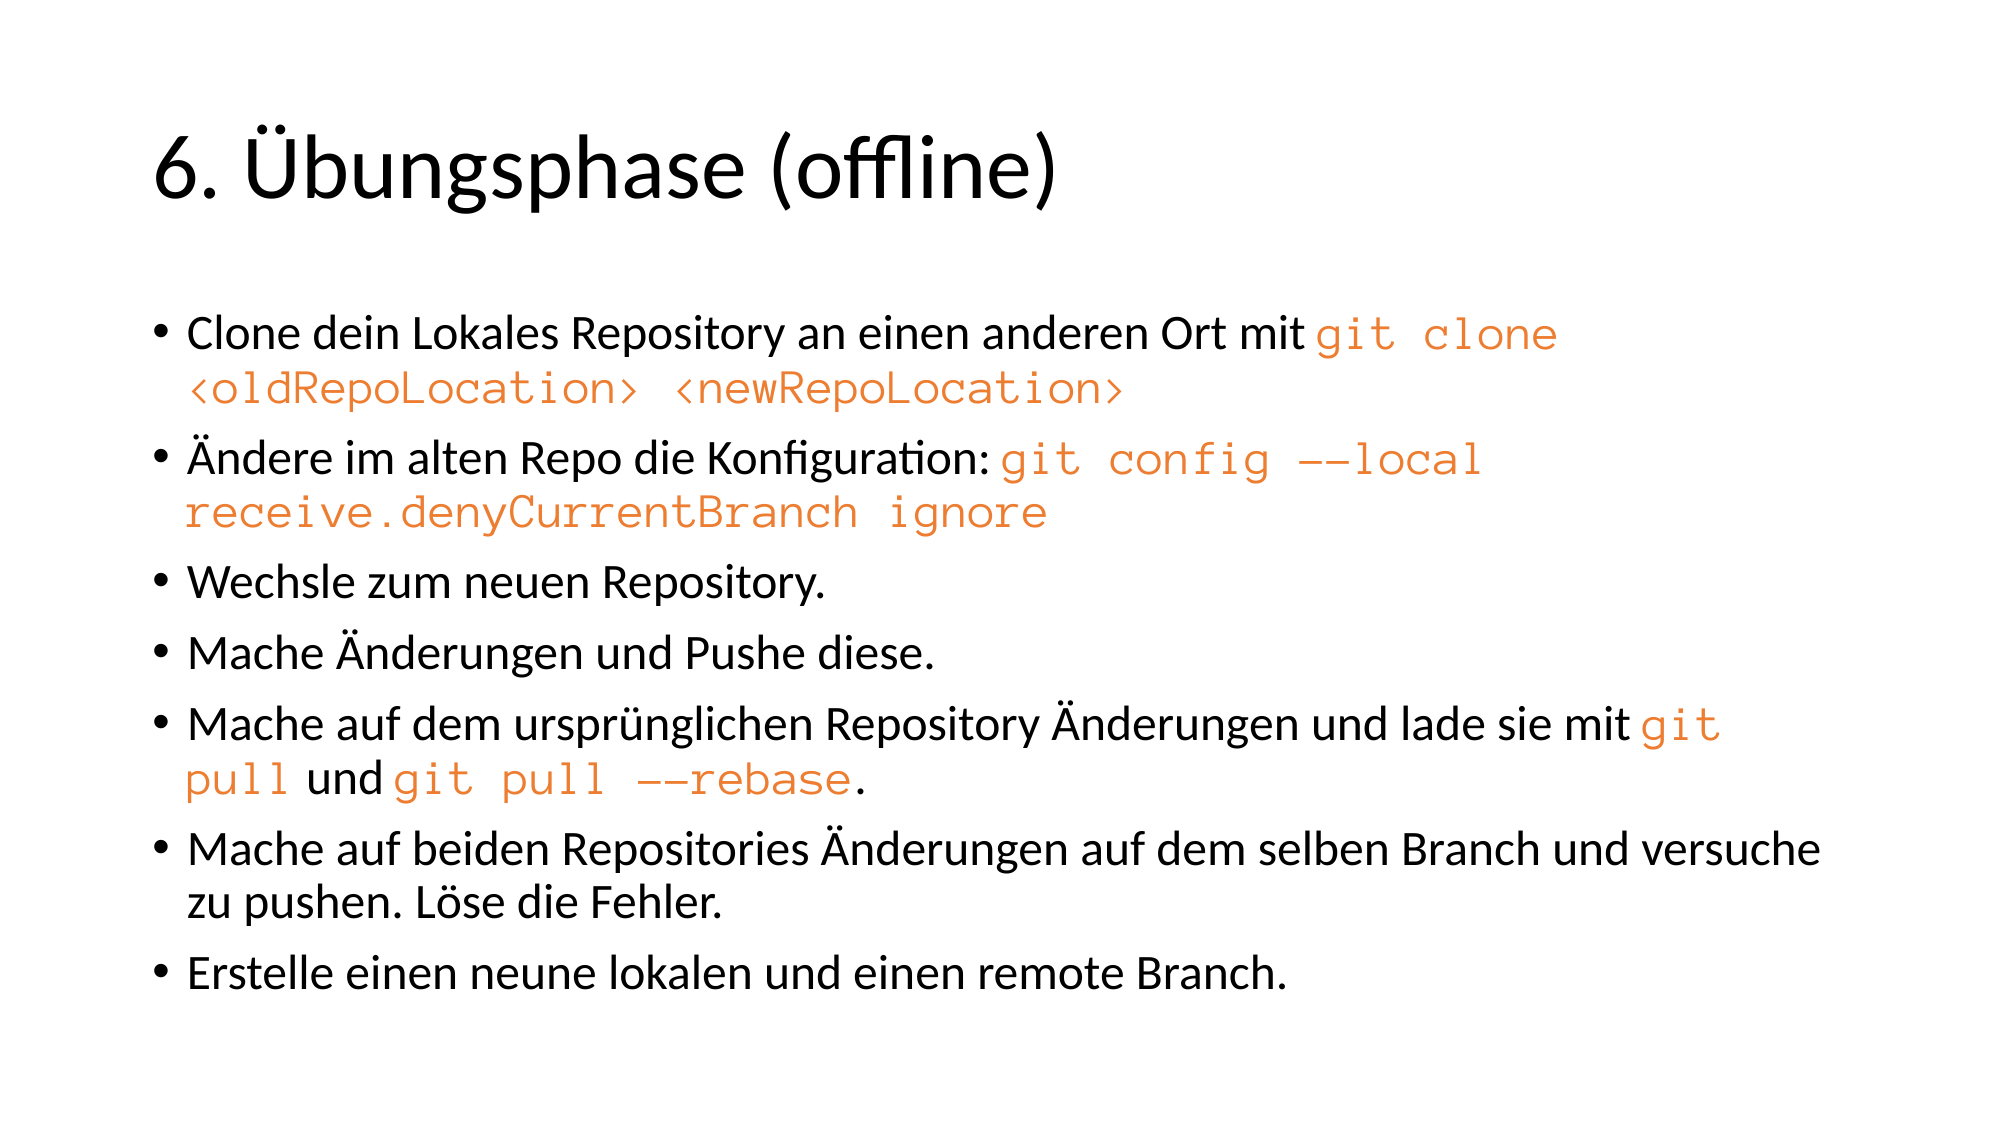

# 6. Übungsphase (offline)
Clone dein Lokales Repository an einen anderen Ort mit git clone <oldRepoLocation> <newRepoLocation>
Ändere im alten Repo die Konfiguration: git config --local receive.denyCurrentBranch ignore
Wechsle zum neuen Repository.
Mache Änderungen und Pushe diese.
Mache auf dem ursprünglichen Repository Änderungen und lade sie mit git pull und git pull --rebase.
Mache auf beiden Repositories Änderungen auf dem selben Branch und versuche zu pushen. Löse die Fehler.
Erstelle einen neune lokalen und einen remote Branch.